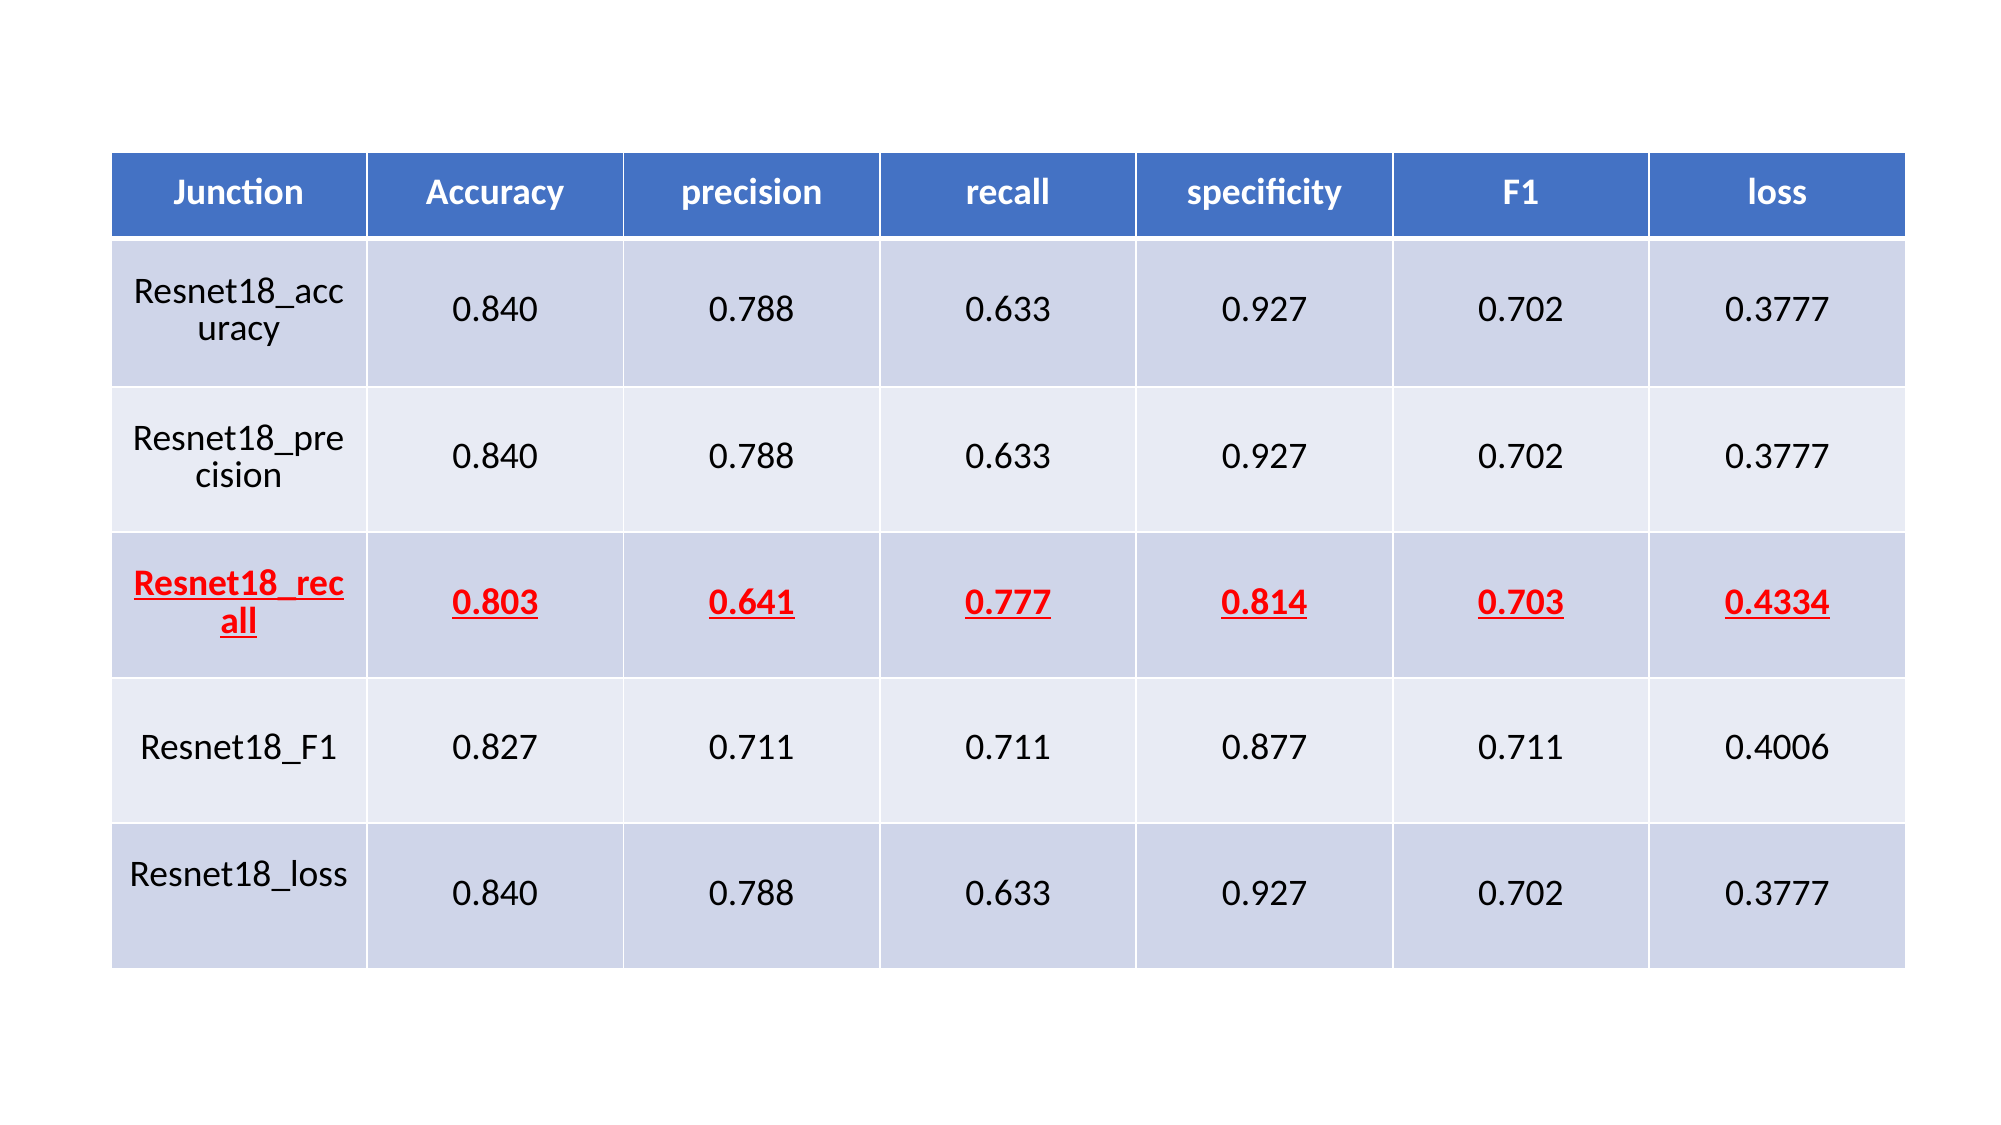

| Junction | Accuracy | precision | recall | specificity | F1 | loss |
| --- | --- | --- | --- | --- | --- | --- |
| Resnet18\_accuracy | 0.840 | 0.788 | 0.633 | 0.927 | 0.702 | 0.3777 |
| Resnet18\_precision | 0.840 | 0.788 | 0.633 | 0.927 | 0.702 | 0.3777 |
| Resnet18\_recall | 0.803 | 0.641 | 0.777 | 0.814 | 0.703 | 0.4334 |
| Resnet18\_F1 | 0.827 | 0.711 | 0.711 | 0.877 | 0.711 | 0.4006 |
| Resnet18\_loss | 0.840 | 0.788 | 0.633 | 0.927 | 0.702 | 0.3777 |